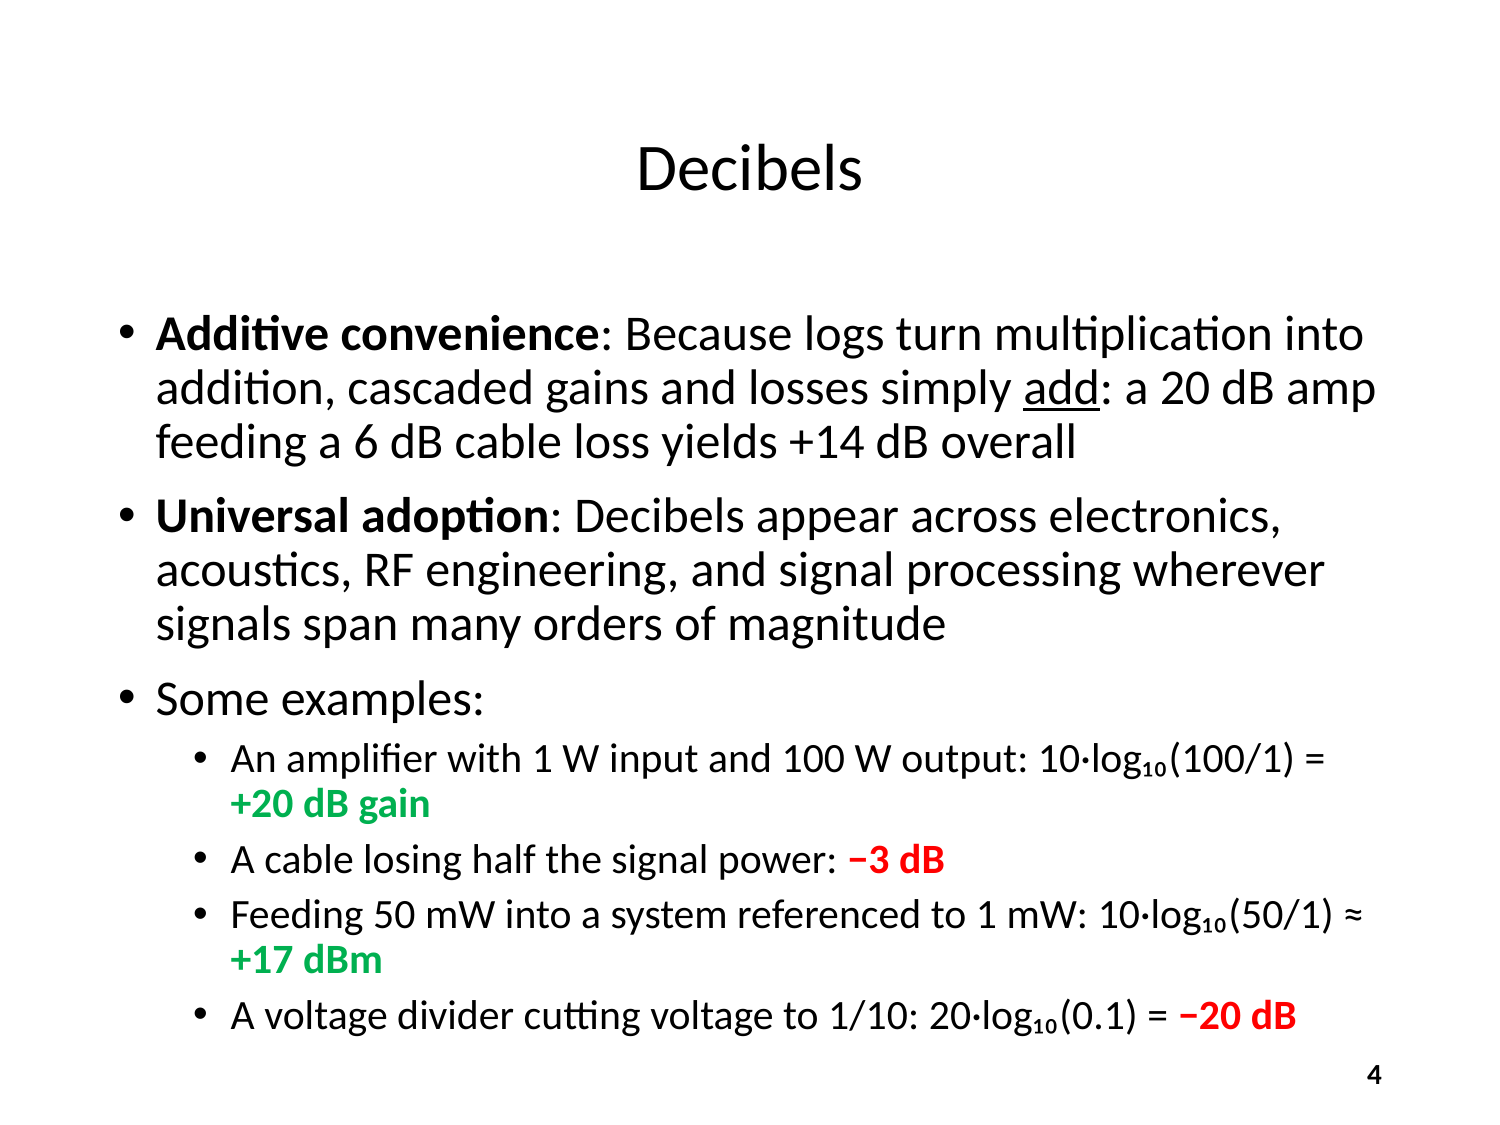

# Decibels
Additive convenience: Because logs turn multiplication into addition, cascaded gains and losses simply add: a 20 dB amp feeding a 6 dB cable loss yields +14 dB overall
Universal adoption: Decibels appear across electronics, acoustics, RF engineering, and signal processing wherever signals span many orders of magnitude
Some examples:
An amplifier with 1 W input and 100 W output: 10·log₁₀(100/1) = +20 dB gain
A cable losing half the signal power: −3 dB
Feeding 50 mW into a system referenced to 1 mW: 10·log₁₀(50/1) ≈ +17 dBm
A voltage divider cutting voltage to 1/10: 20·log₁₀(0.1) = −20 dB
4